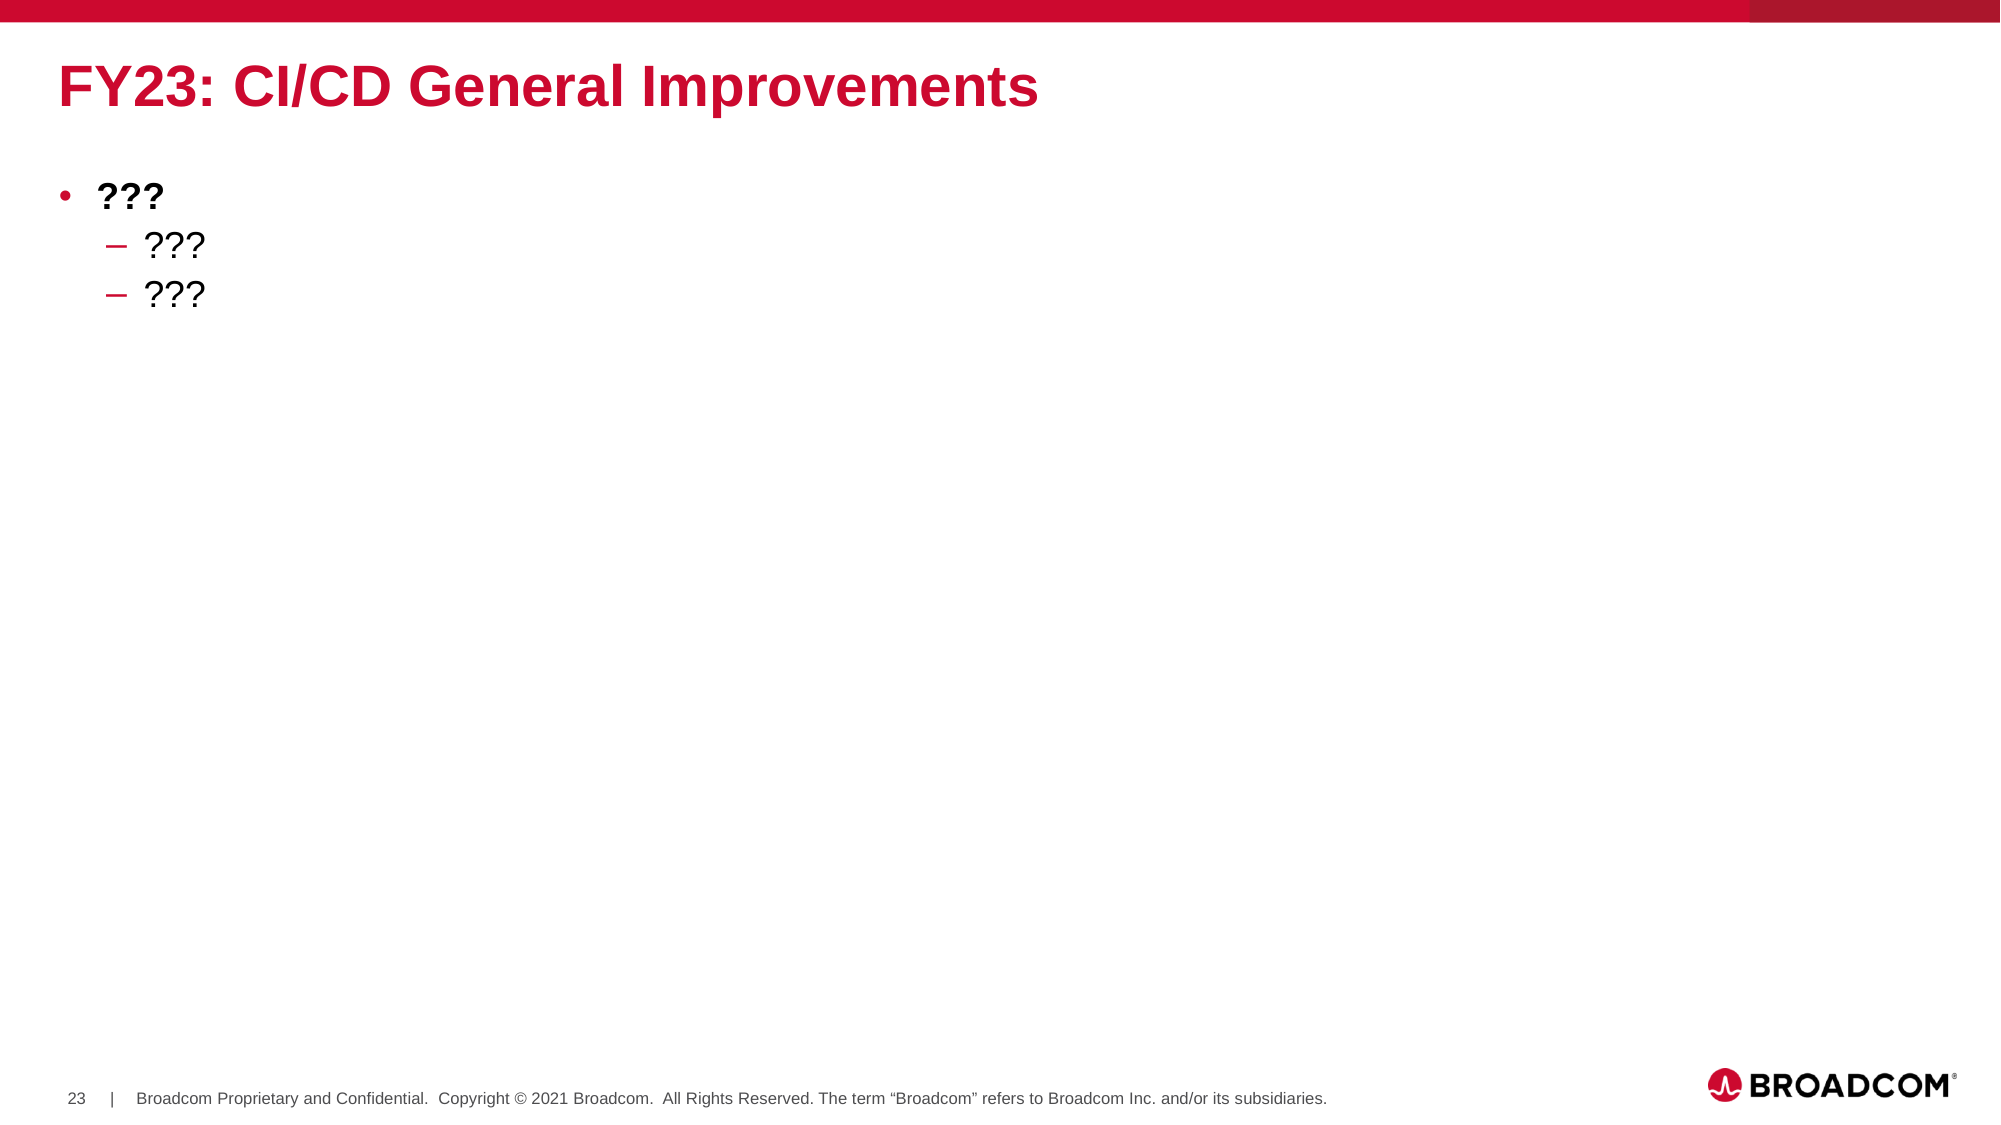

# FY23: CI/CD General Improvements
???
???
???